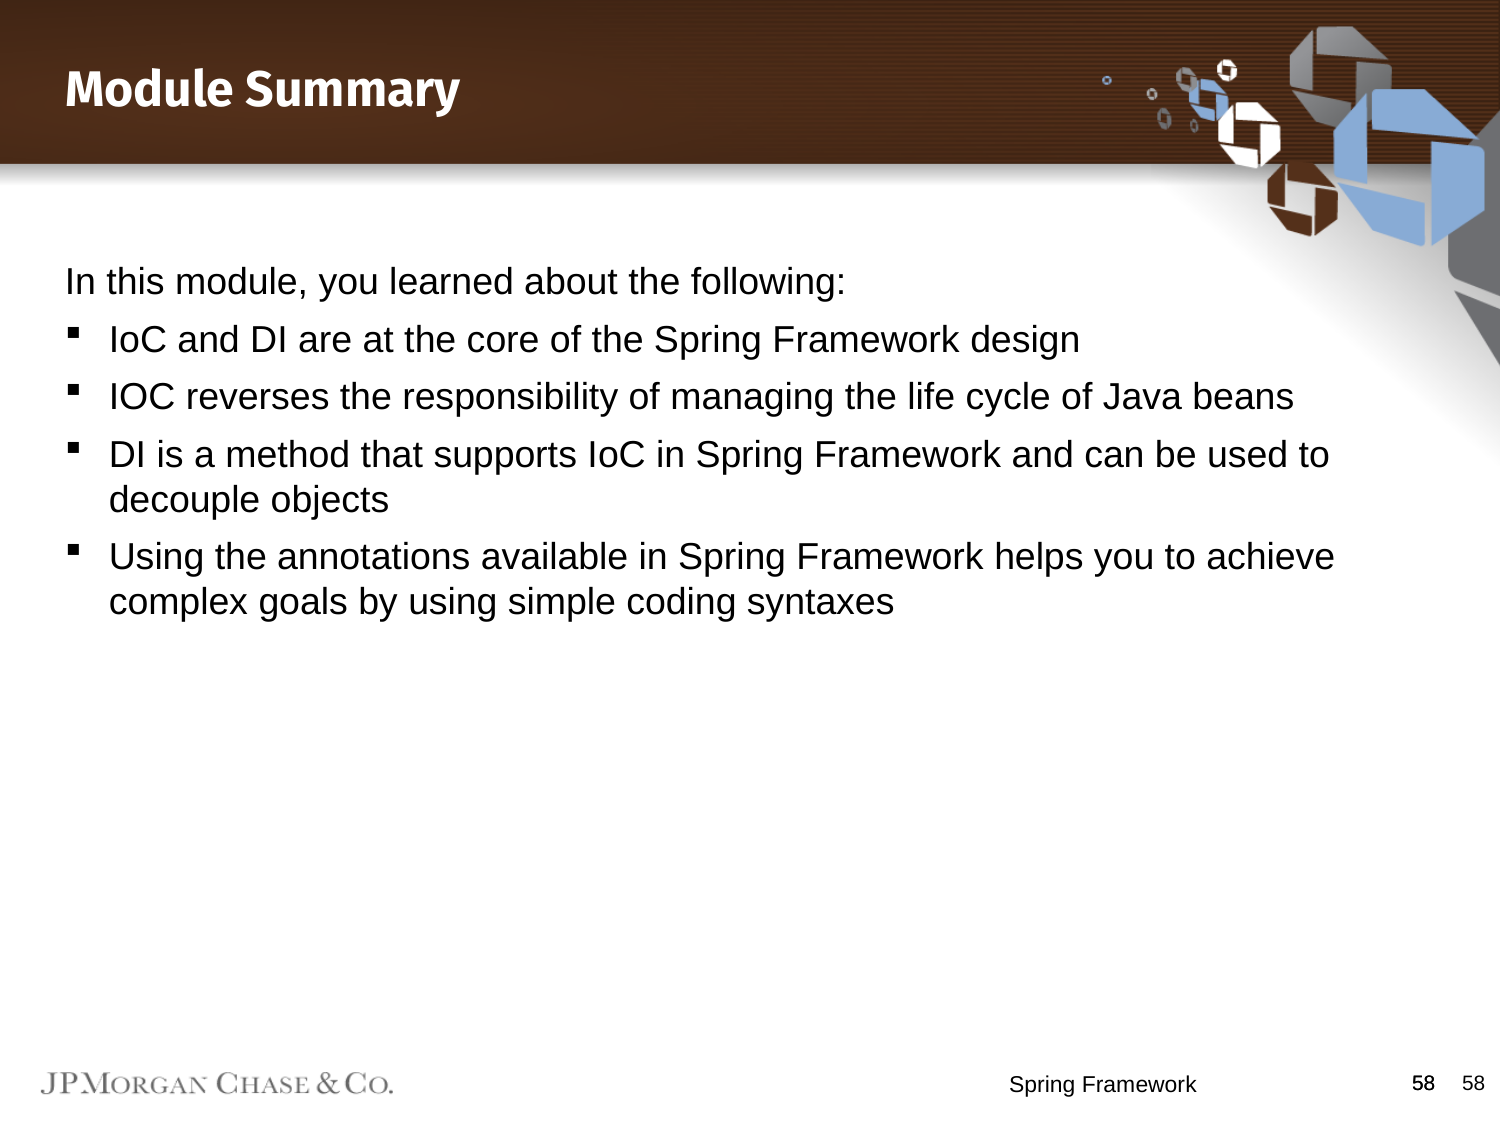

Module Summary
In this module, you learned about the following:
IoC and DI are at the core of the Spring Framework design
IOC reverses the responsibility of managing the life cycle of Java beans
DI is a method that supports IoC in Spring Framework and can be used to decouple objects
Using the annotations available in Spring Framework helps you to achieve complex goals by using simple coding syntaxes

Spring Framework
58
58
58